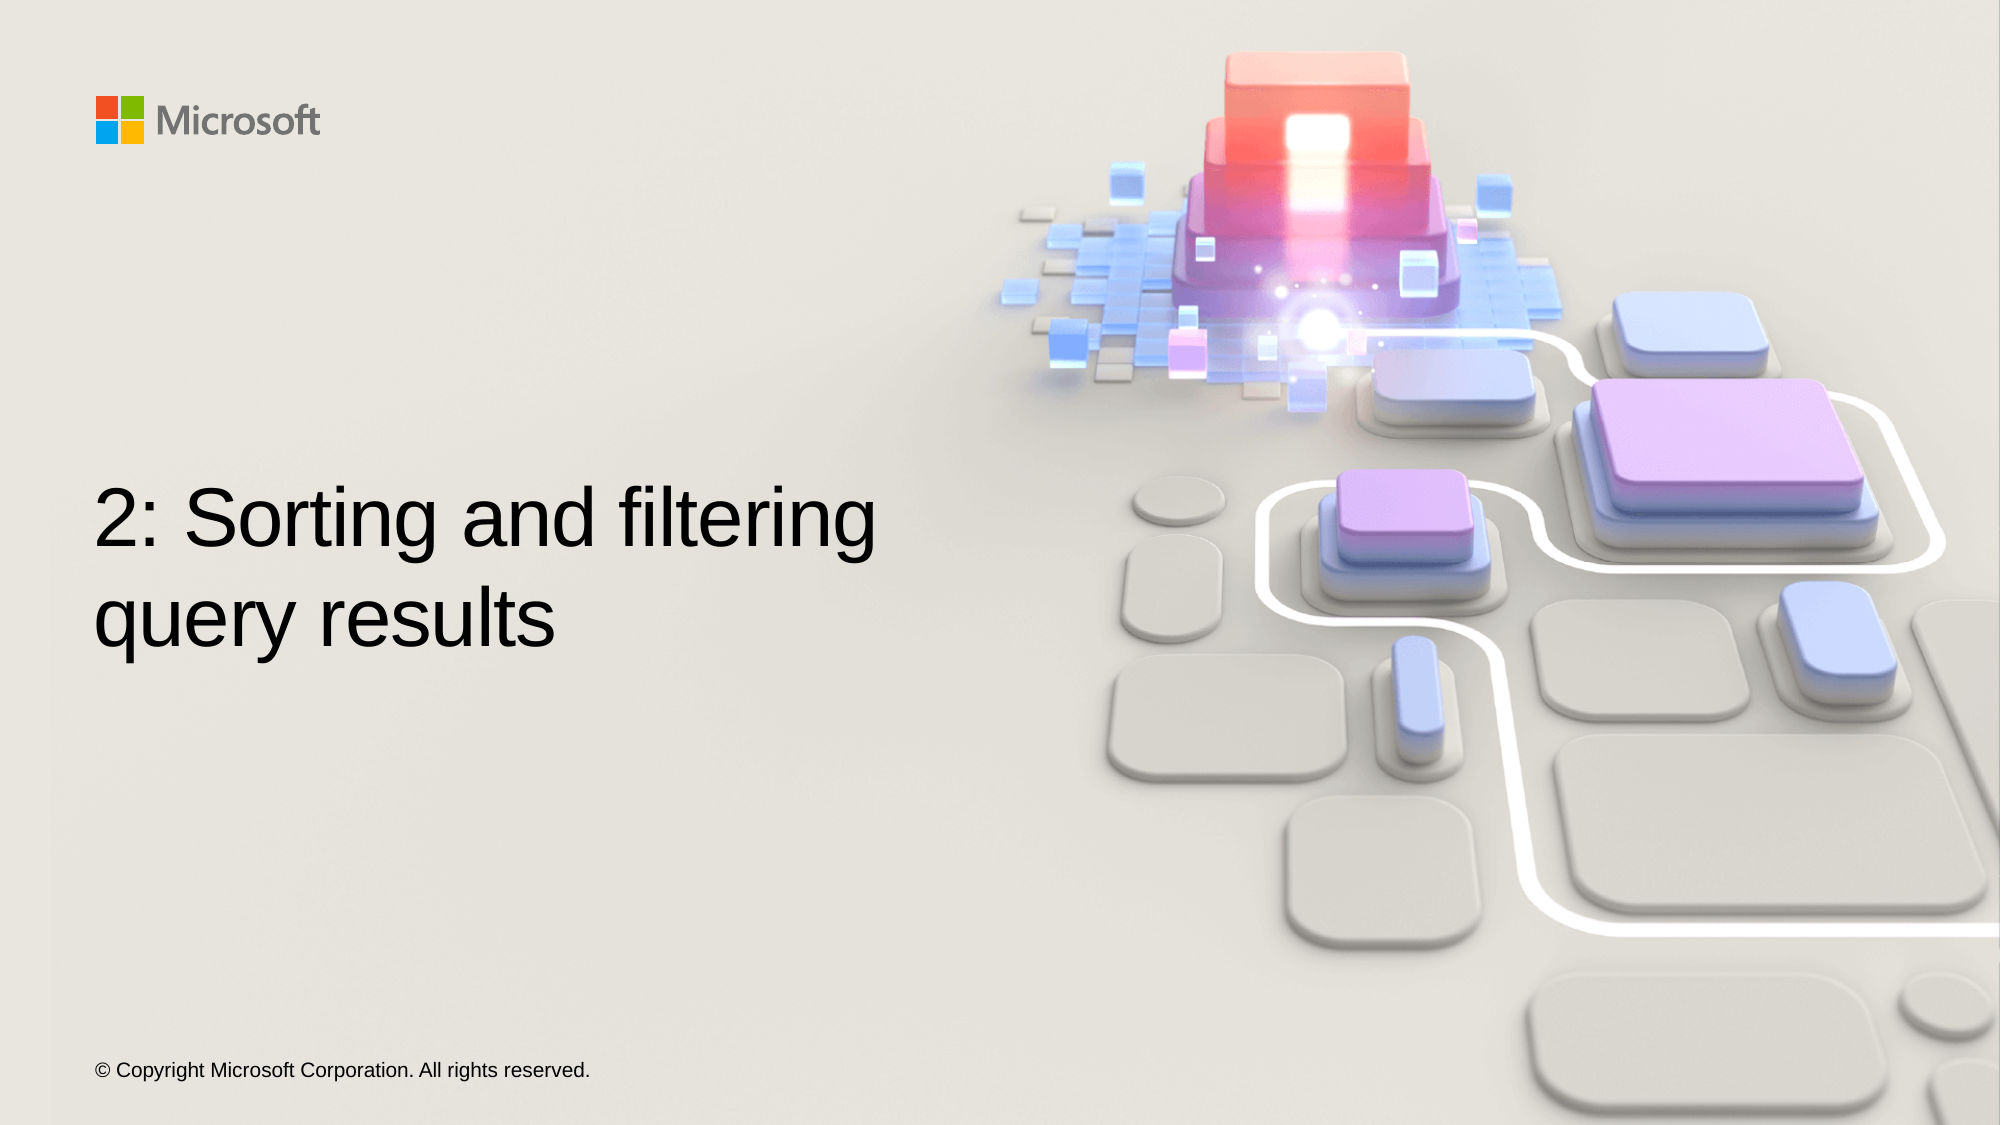

# 2: Sorting and filtering query results